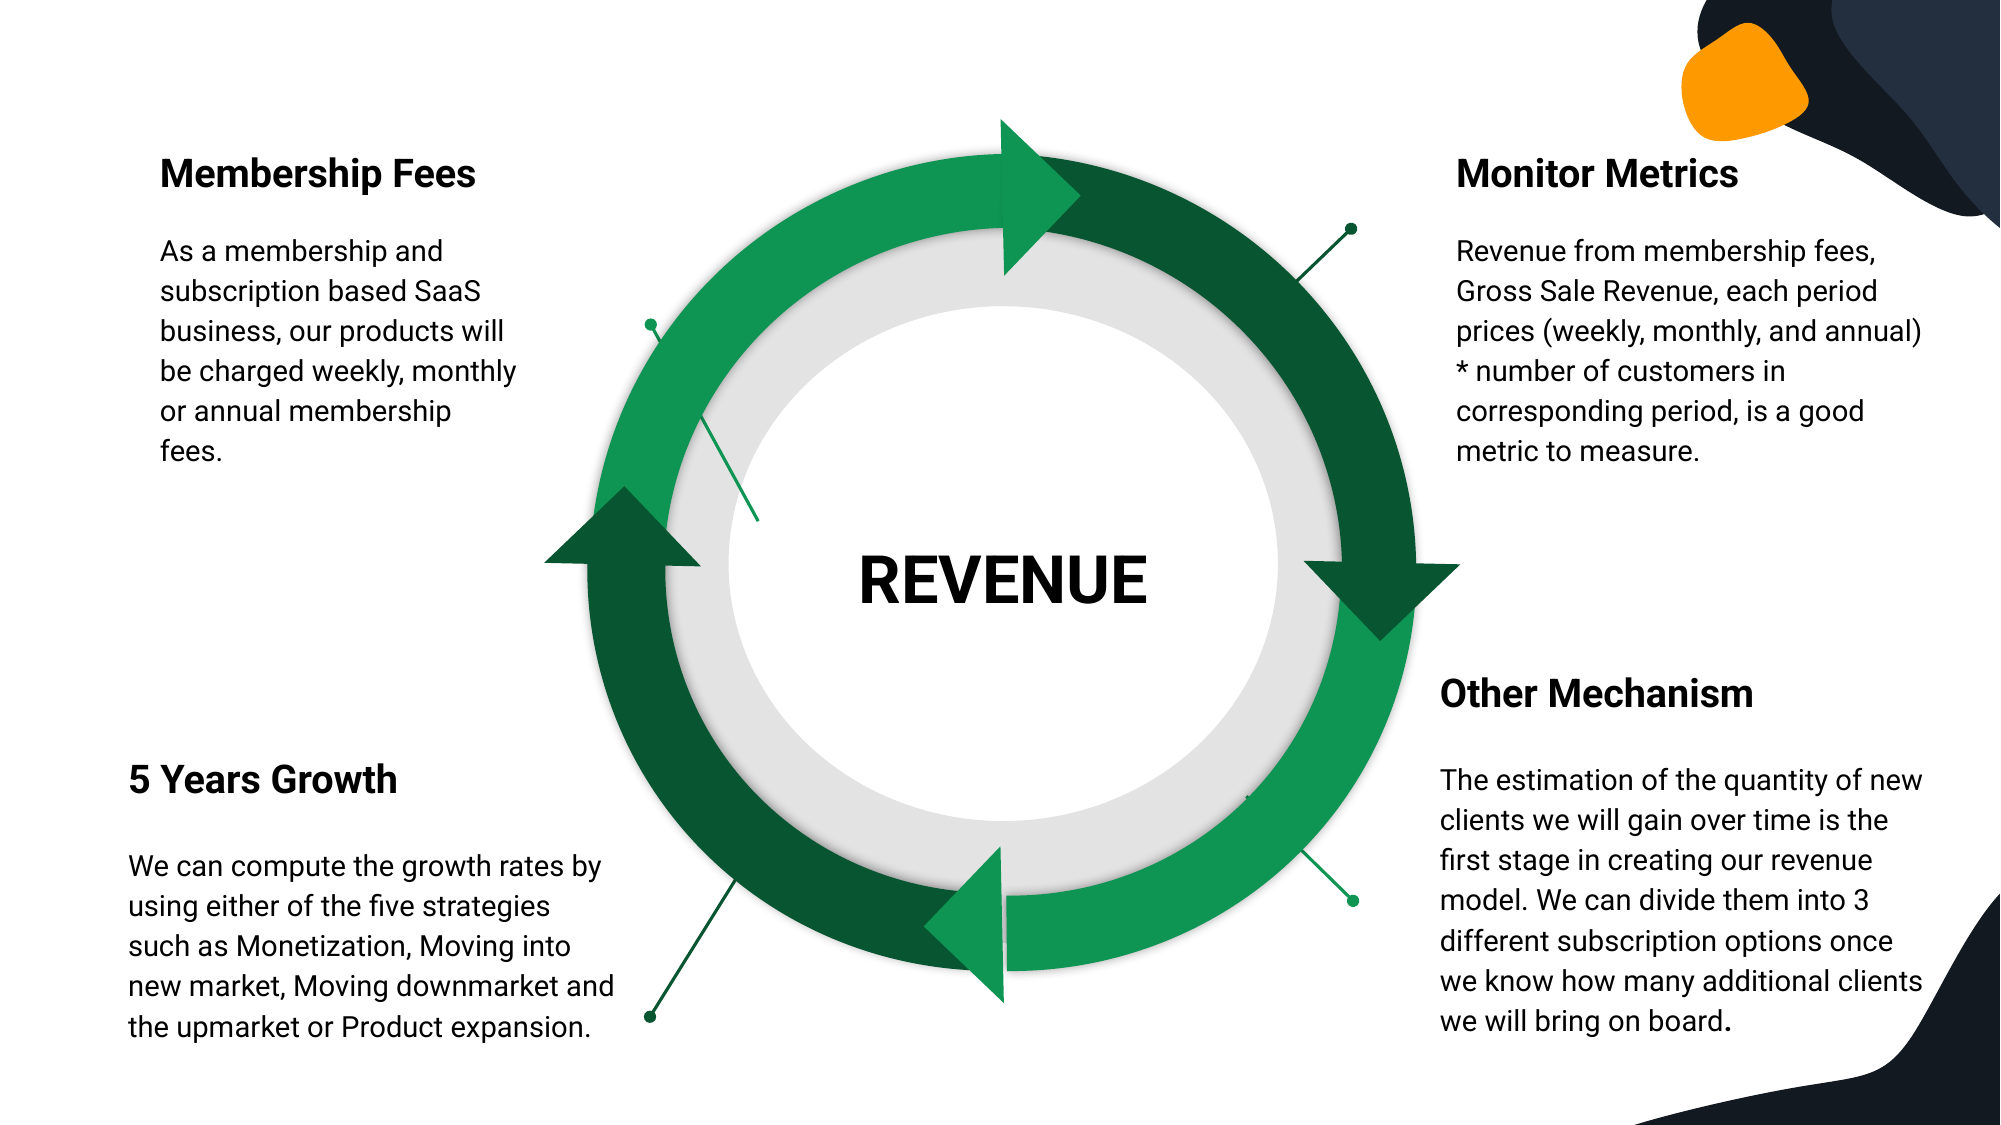

Monitor Metrics

Revenue from membership fees, Gross Sale Revenue, each period prices (weekly, monthly, and annual) * number of customers in corresponding period, is a good metric to measure.
Membership Fees

As a membership and subscription based SaaS business, our products will be charged weekly, monthly or annual membership fees.

REVENUE

Other Mechanism

The estimation of the quantity of new clients we will gain over time is the first stage in creating our revenue model. We can divide them into 3 different subscription options once we know how many additional clients we will bring on board.
5 Years Growth

We can compute the growth rates by using either of the five strategies such as Monetization, Moving into new market, Moving downmarket and the upmarket or Product expansion.